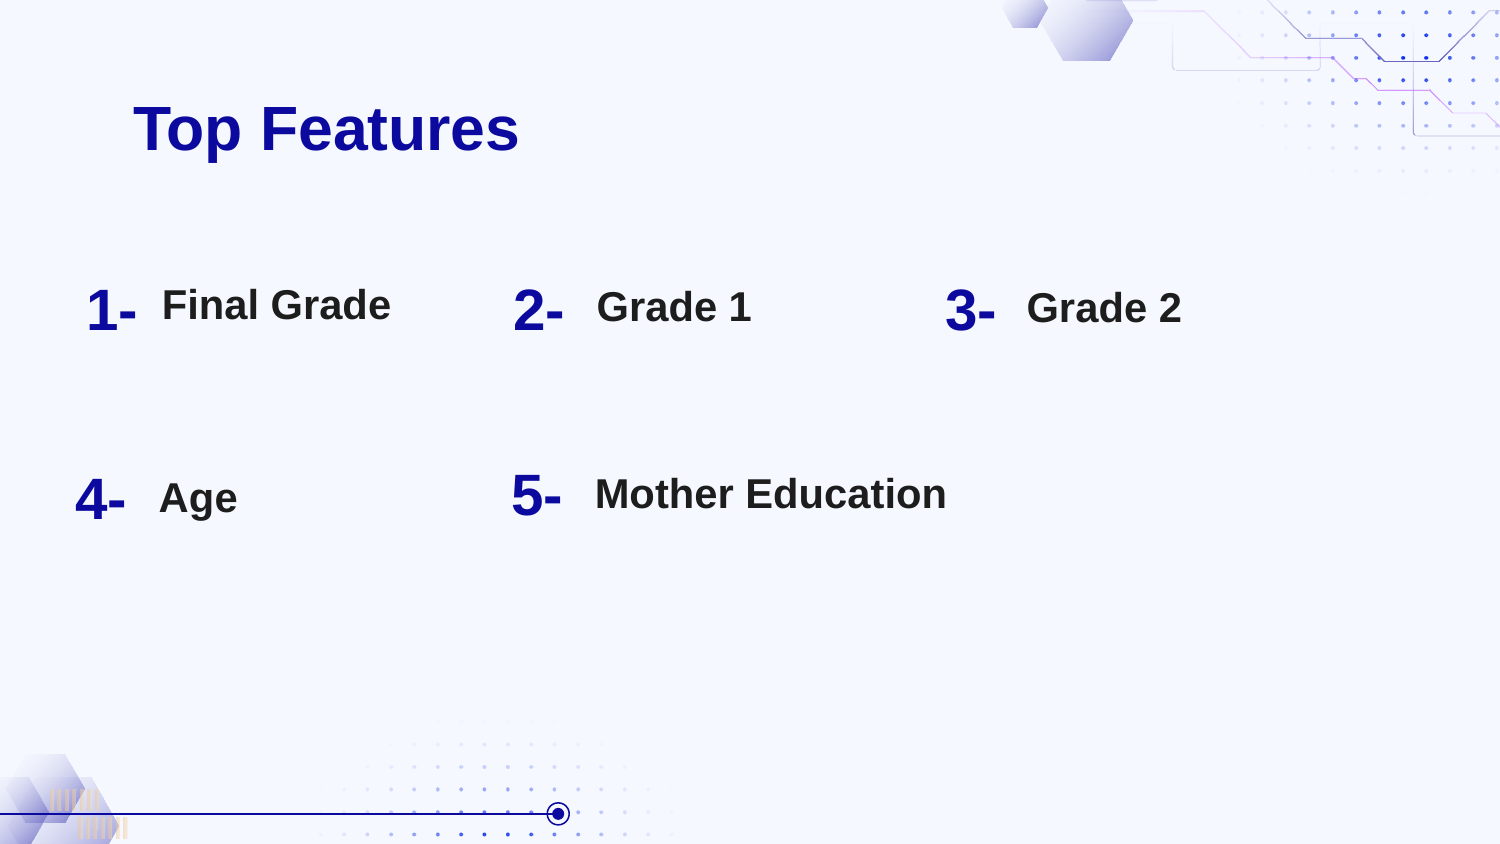

# Top Features
Grade 2
2-
3-
1-
Final Grade
Grade 1
5-
4-
Mother Education
Age